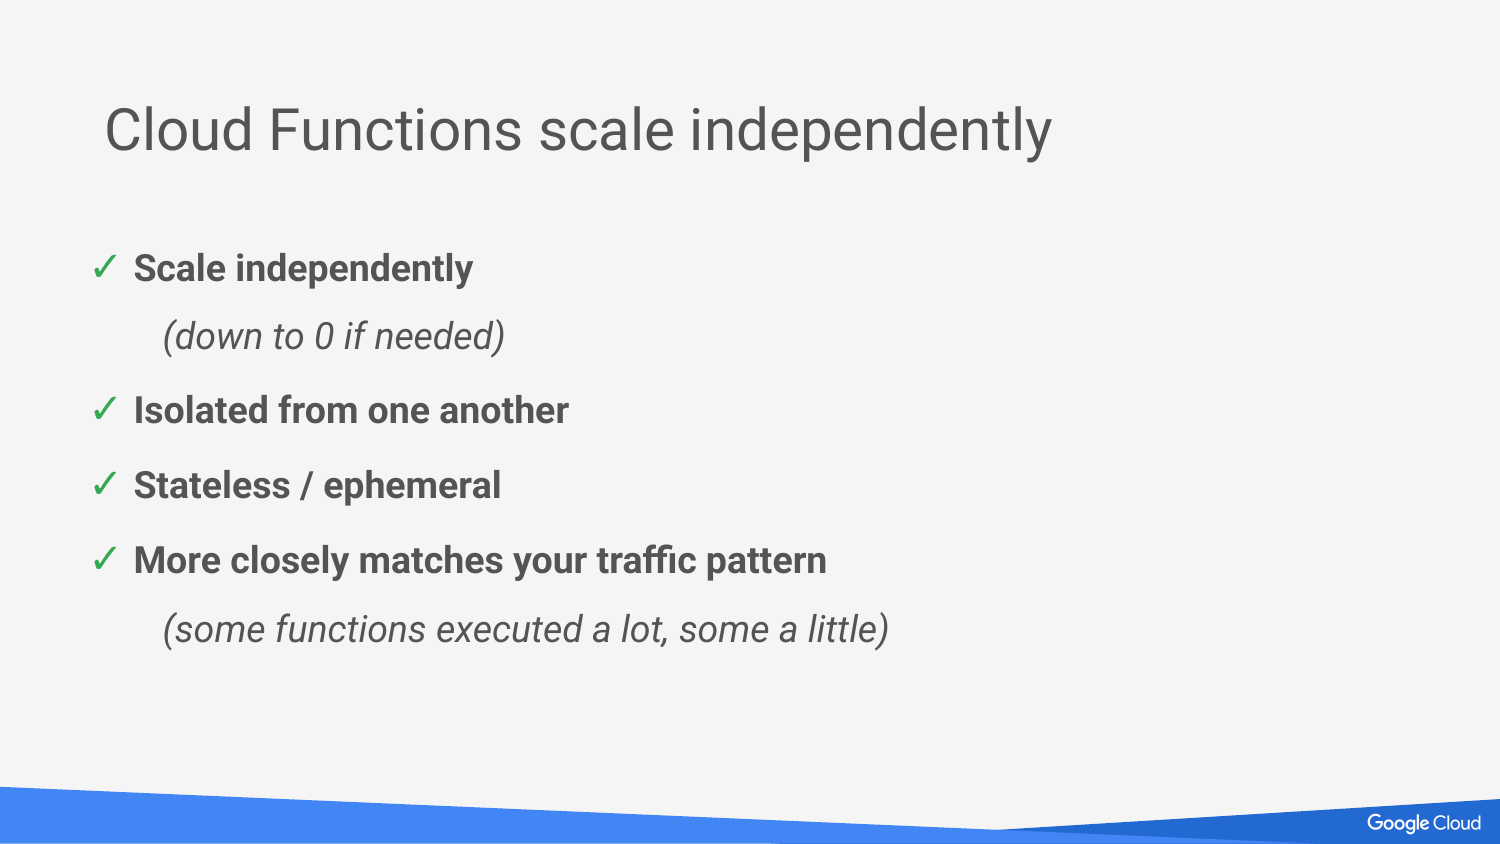

# Cloud Functions scale independently
✓ Scale independently
        (down to 0 if needed)
✓ Isolated from one another
✓ Stateless / ephemeral
✓ More closely matches your traffic pattern
        (some functions executed a lot, some a little)